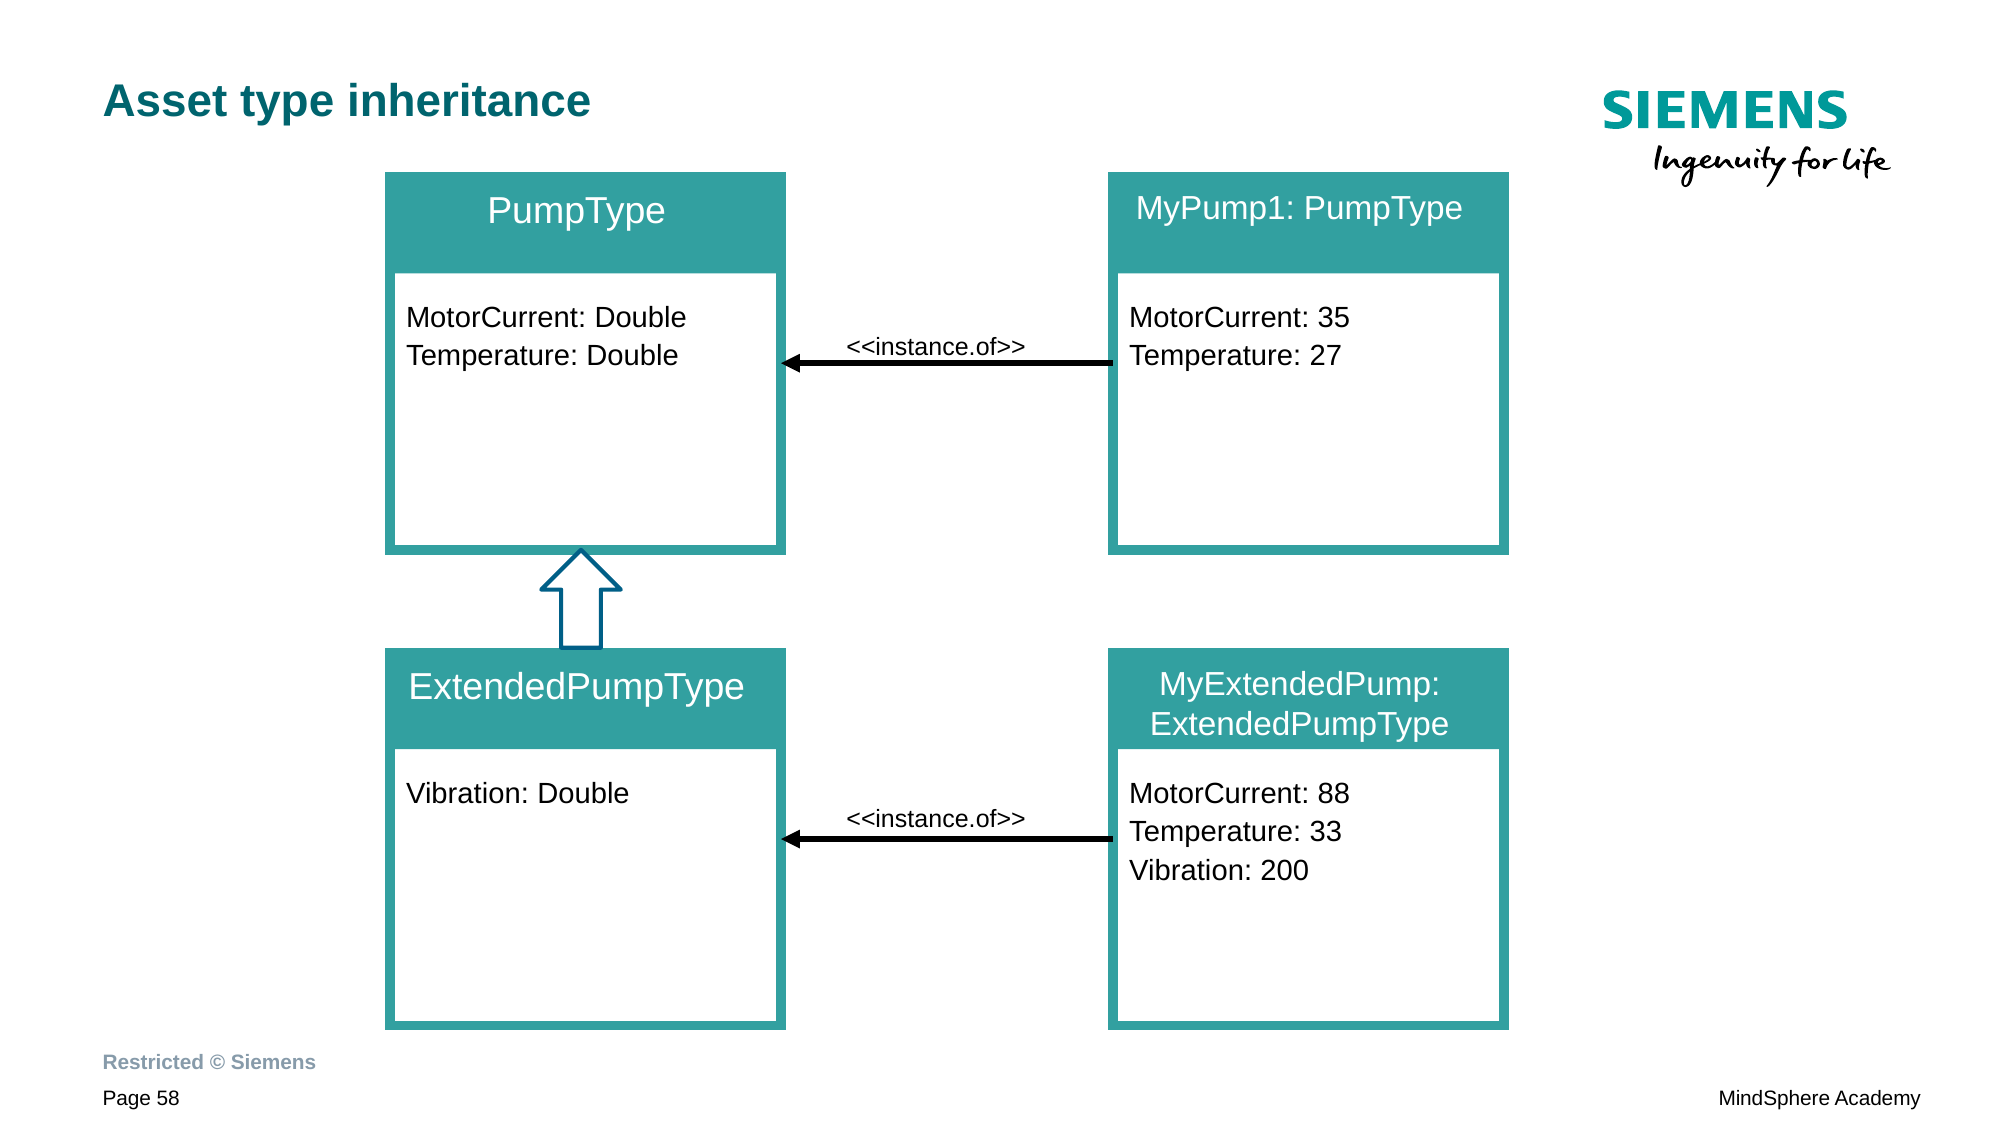

# Asset type inheritance

PumpType
MotorCurrent: Double
Temperature: Double

MyPump1: PumpType
MotorCurrent: 35
Temperature: 27

<<instance.of>>

ExtendedPumpType
Vibration: Double

MyExtendedPump:
ExtendedPumpType
MotorCurrent: 88
Temperature: 33
Vibration: 200

<<instance.of>>